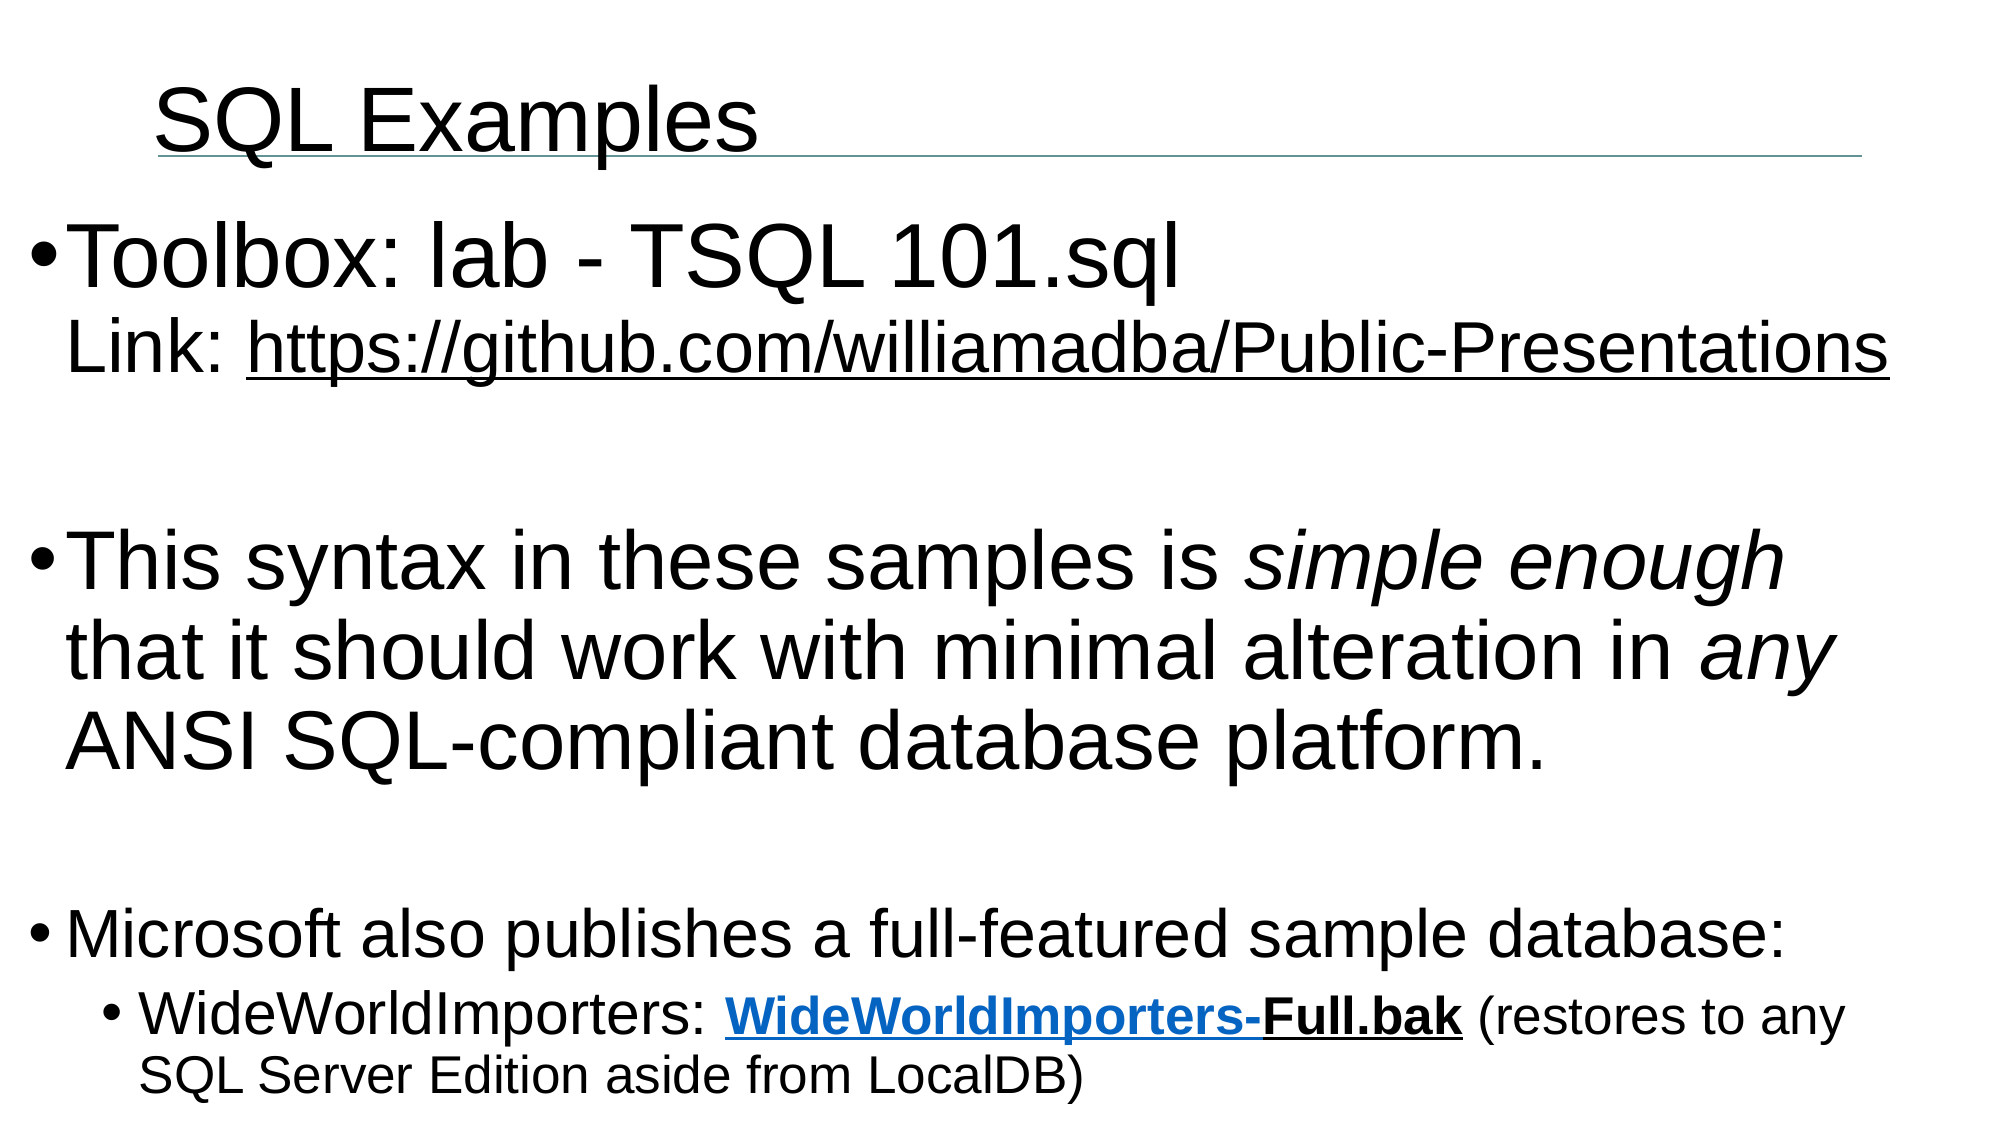

# SQL Examples
Toolbox: lab - TSQL 101.sql
Link: https://github.com/williamadba/Public-Presentations

This syntax in these samples is simple enough that it should work with minimal alteration in any ANSI SQL-compliant database platform.

Microsoft also publishes a full-featured sample database:
WideWorldImporters: WideWorldImporters-Full.bak (restores to any SQL Server Edition aside from LocalDB)